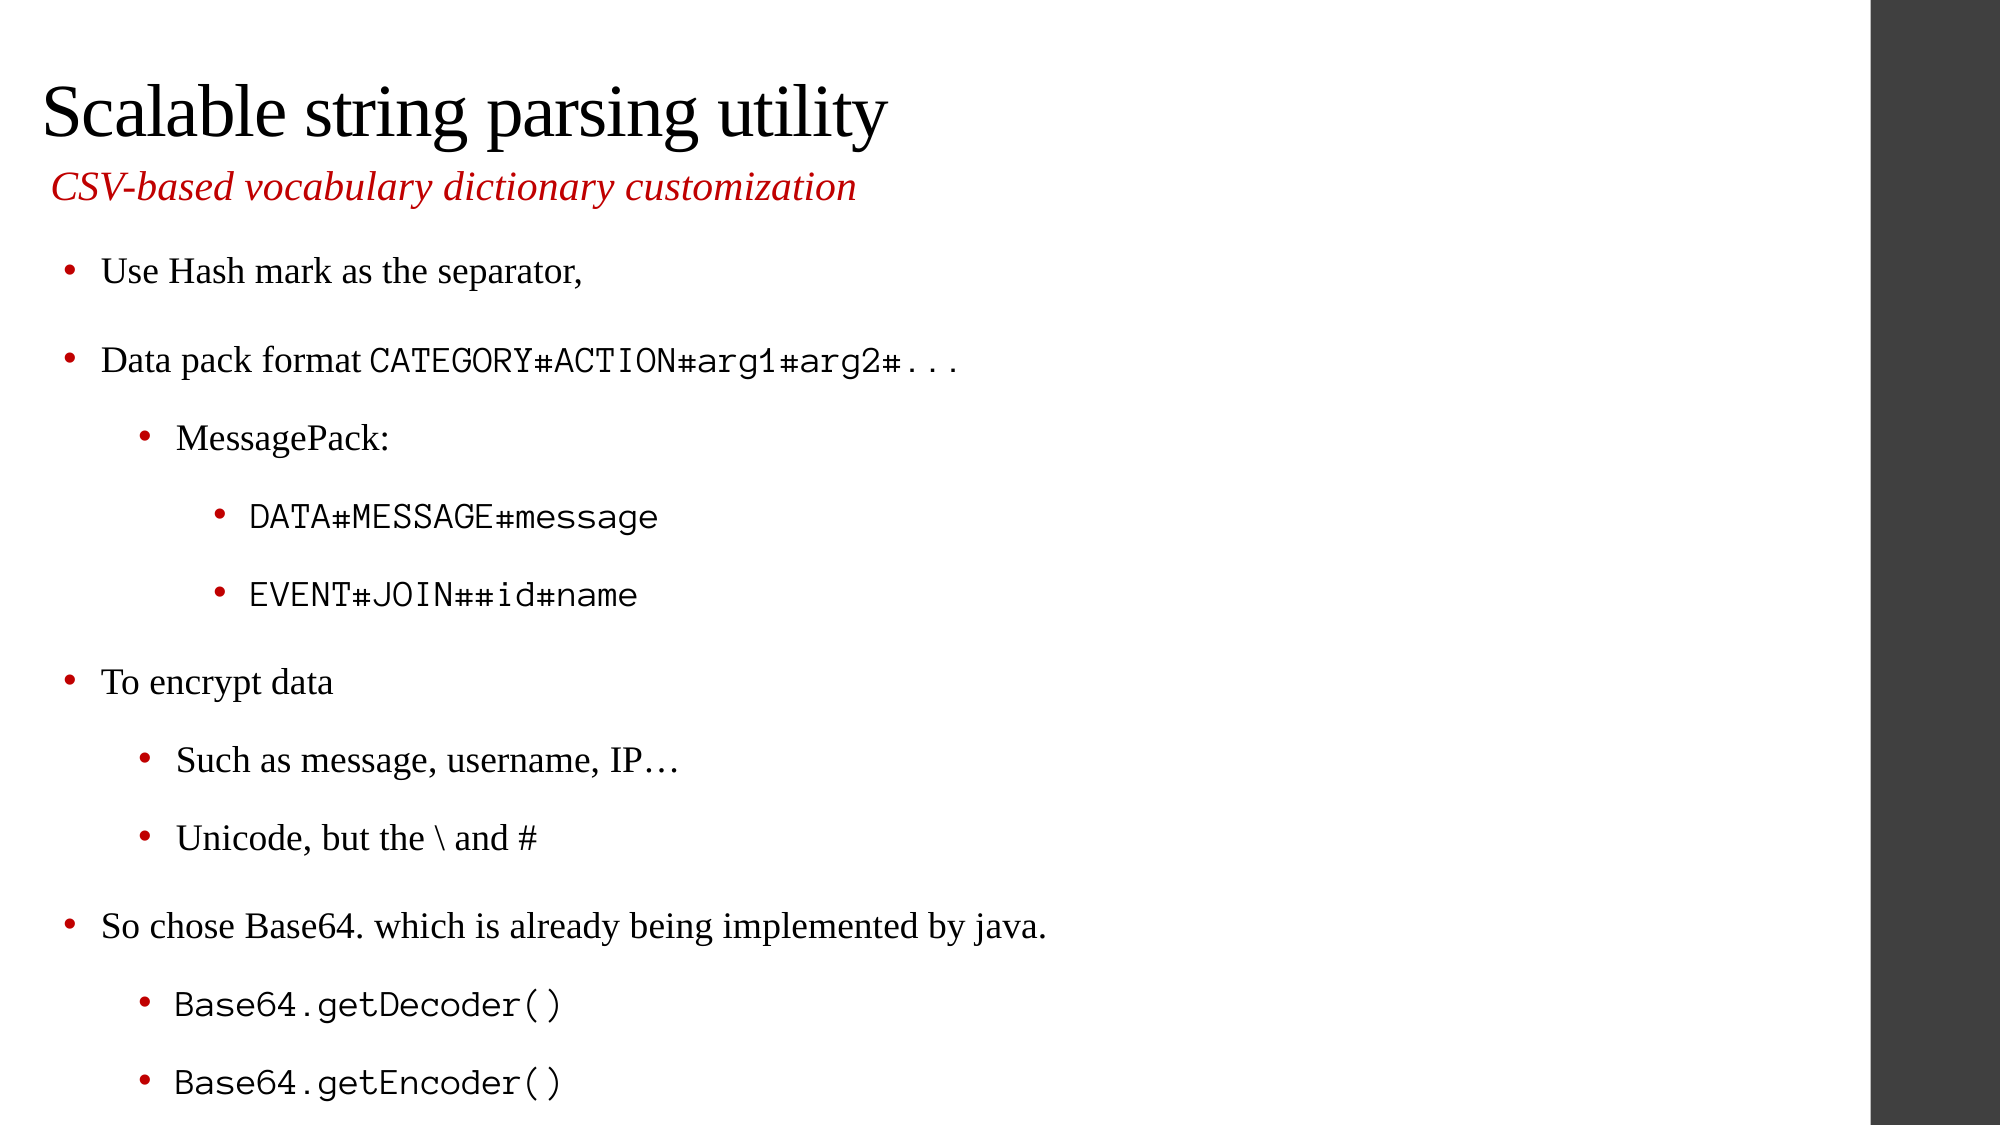

Scalable string parsing utility
CSV-based vocabulary dictionary customization
Use Hash mark as the separator,
Data pack format CATEGORY#ACTION#arg1#arg2#...
MessagePack:
DATA#MESSAGE#message
EVENT#JOIN##id#name
To encrypt data
Such as message, username, IP…
Unicode, but the \ and #
So chose Base64. which is already being implemented by java.
Base64.getDecoder()
Base64.getEncoder()